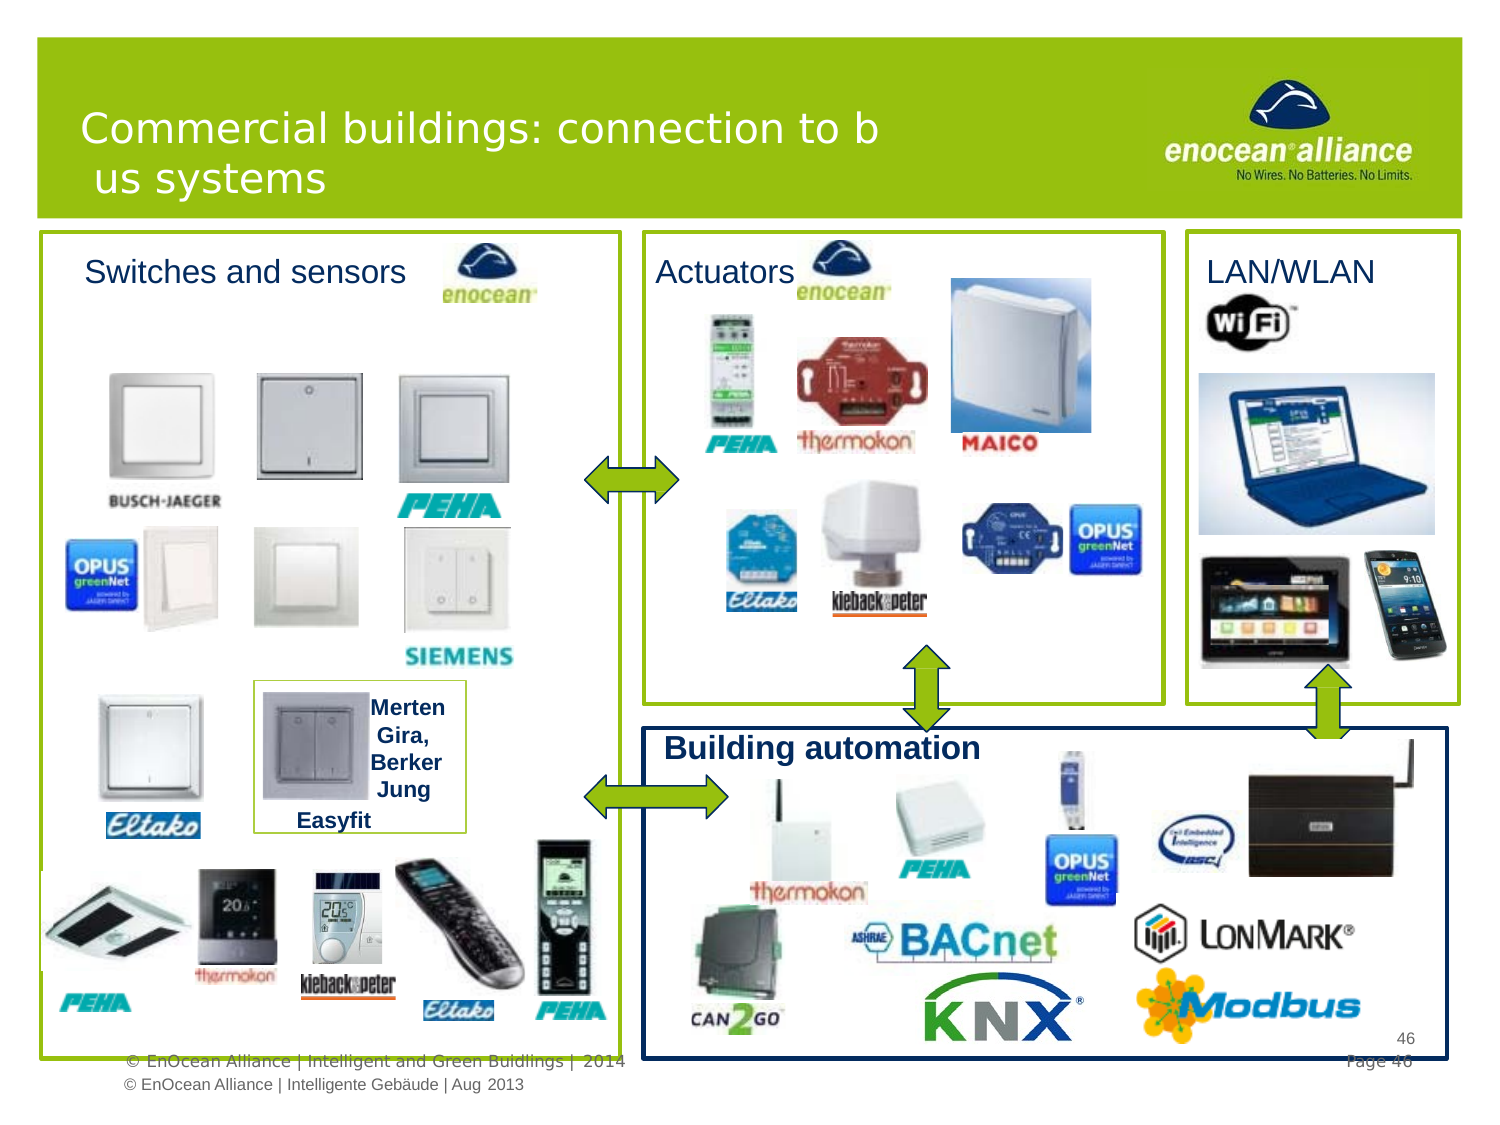

# Commercial buildings: connection to b  us systems

LAN/WLAN
Switches and sensors	Actuators

Merten  Gira,  Berker  Jung
Easyfit

Building automation

46
Page 46
© EnOcean Alliance | Intelligent and Green Buidlings | 2014
© EnOcean Alliance | Intelligente Gebäude | Aug 2013